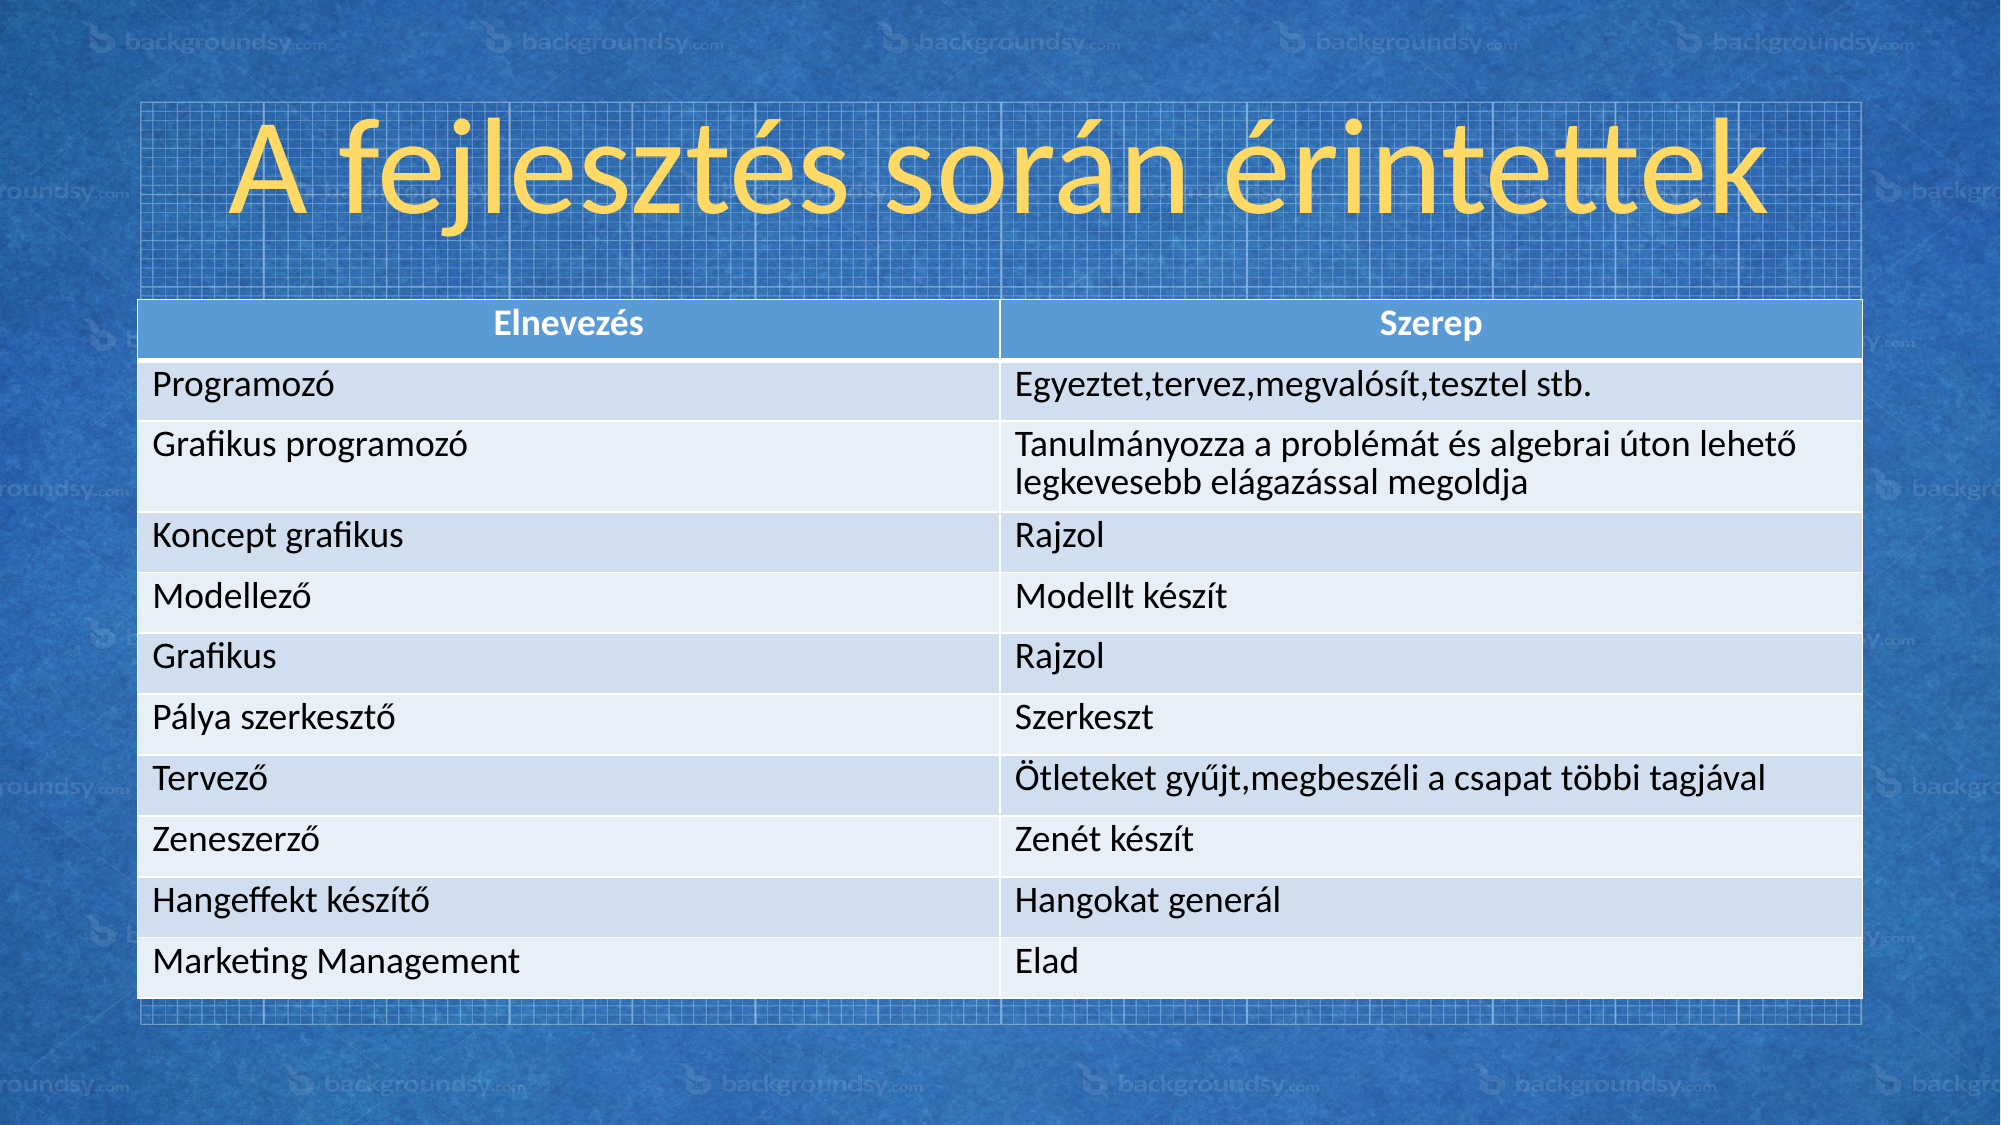

# A fejlesztés során érintettek
| Elnevezés | Szerep |
| --- | --- |
| Programozó | Egyeztet,tervez,megvalósít,tesztel stb. |
| Grafikus programozó | Tanulmányozza a problémát és algebrai úton lehető legkevesebb elágazással megoldja |
| Koncept grafikus | Rajzol |
| Modellező | Modellt készít |
| Grafikus | Rajzol |
| Pálya szerkesztő | Szerkeszt |
| Tervező | Ötleteket gyűjt,megbeszéli a csapat többi tagjával |
| Zeneszerző | Zenét készít |
| Hangeffekt készítő | Hangokat generál |
| Marketing Management | Elad |